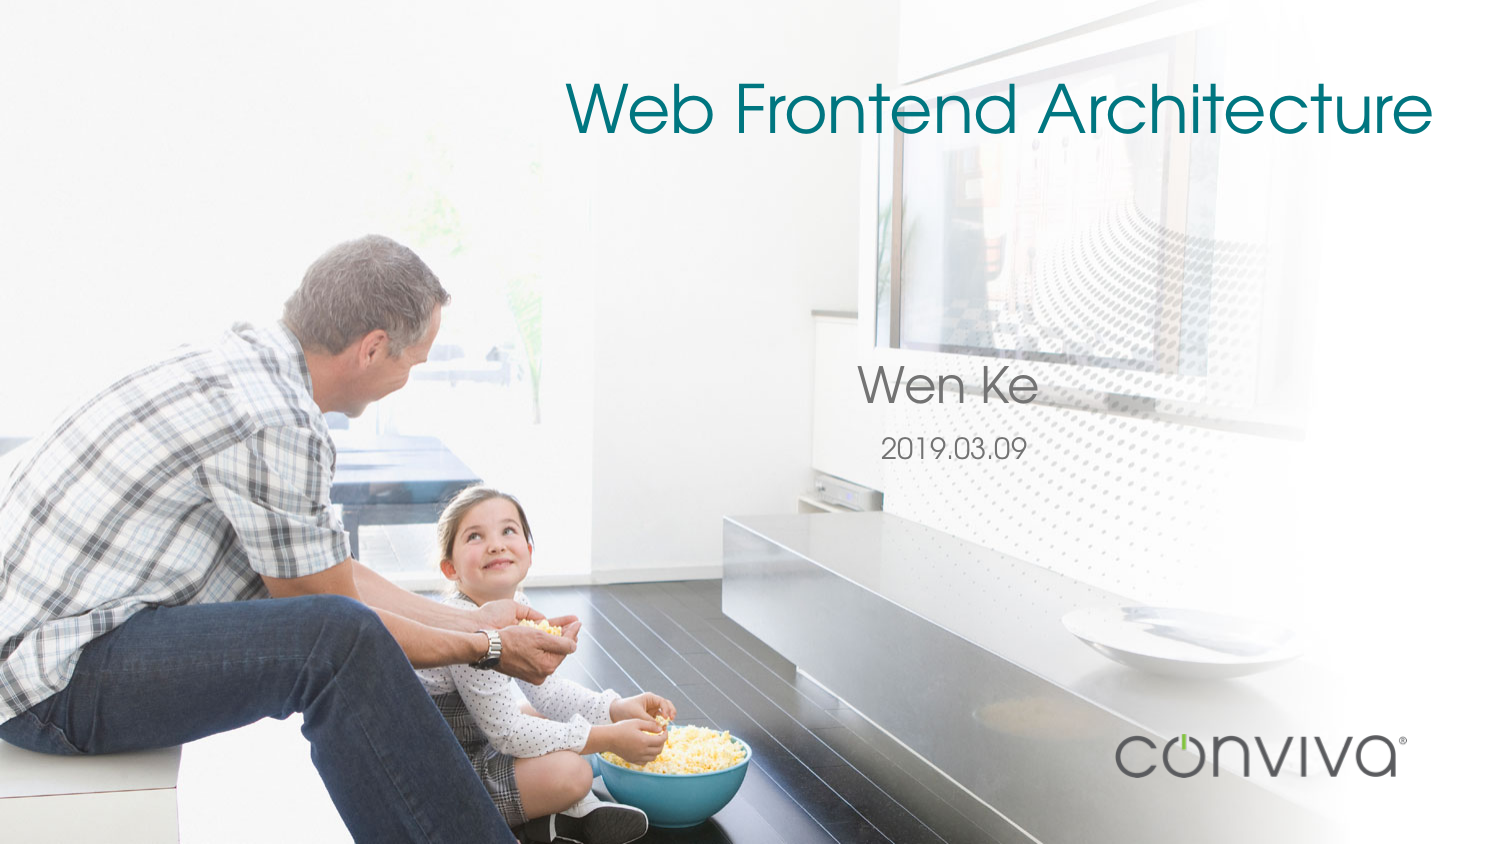

# Web Frontend Architecture
Wen Ke
   2019.03.09